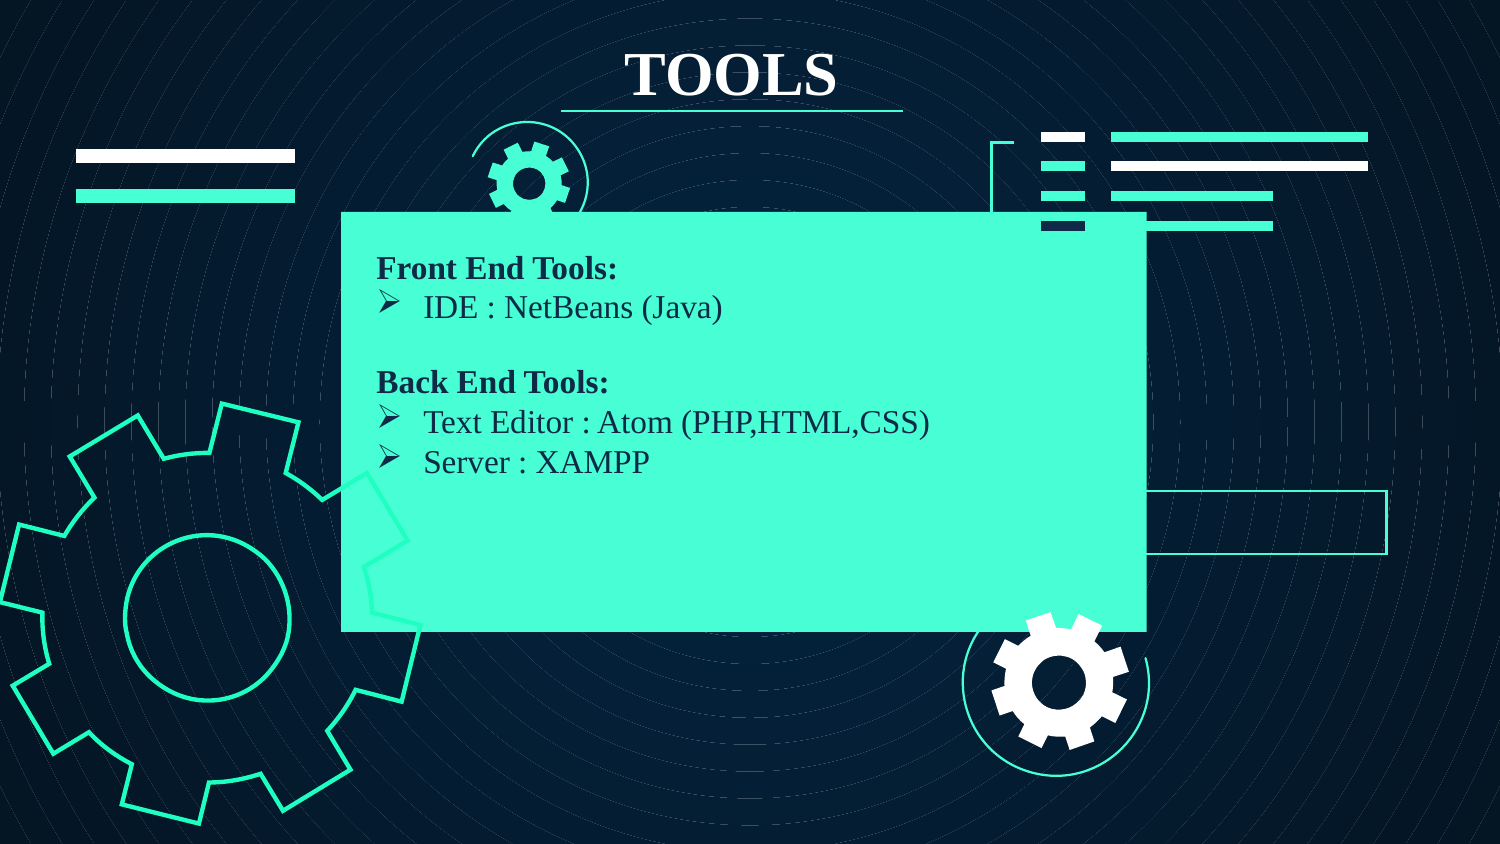

TOOLS

Front End Tools:
IDE : NetBeans (Java)

Back End Tools:
Text Editor : Atom (PHP,HTML,CSS)
Server : XAMPP

#